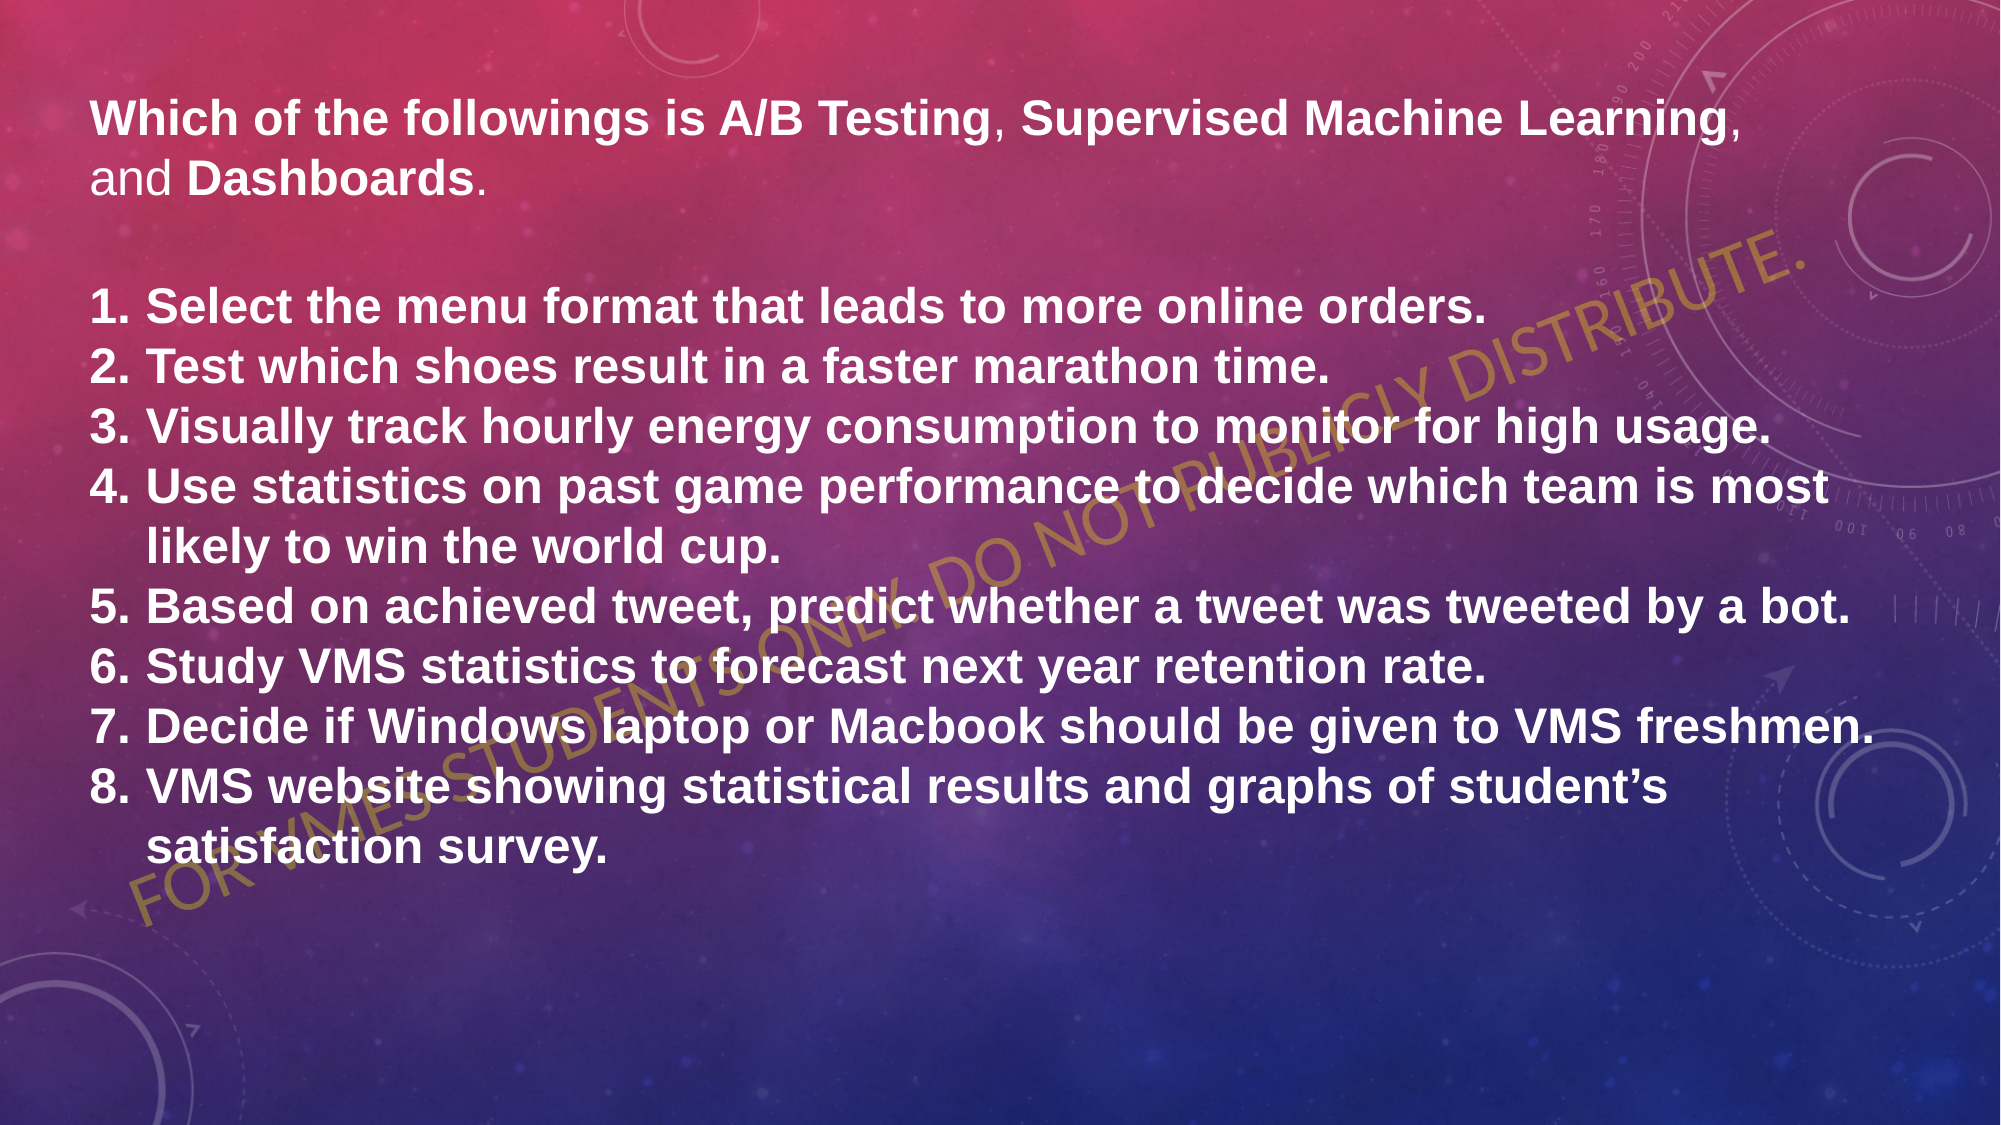

Which of the followings is A/B Testing, Supervised Machine Learning, and Dashboards.
Select the menu format that leads to more online orders.
Test which shoes result in a faster marathon time.
Visually track hourly energy consumption to monitor for high usage.
Use statistics on past game performance to decide which team is most likely to win the world cup.
Based on achieved tweet, predict whether a tweet was tweeted by a bot.
Study VMS statistics to forecast next year retention rate.
Decide if Windows laptop or Macbook should be given to VMS freshmen.
VMS website showing statistical results and graphs of student’s satisfaction survey.